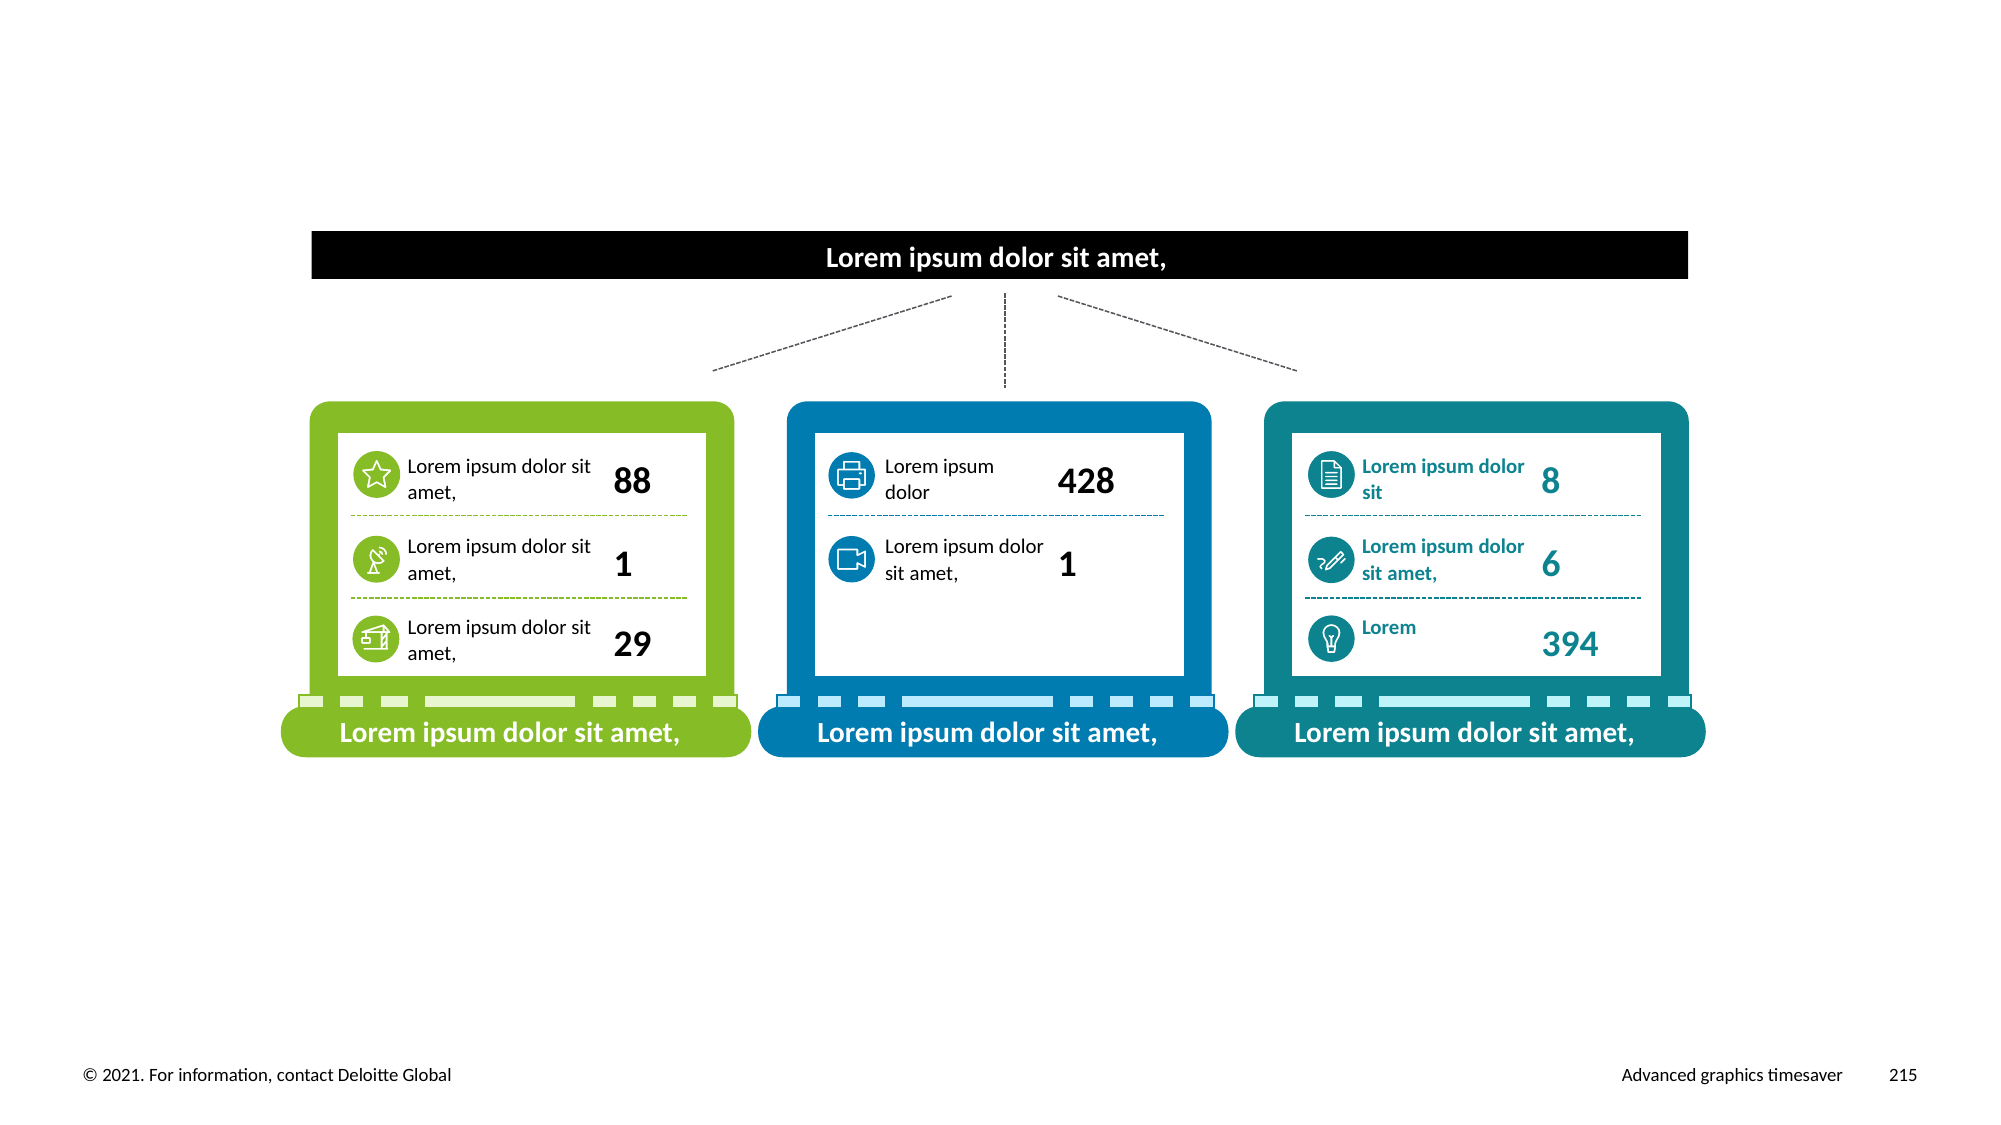

Lorem ipsum dolor sit amet,

Lorem ipsum dolor sit amet,
Lorem ipsum dolor
Lorem ipsum dolor sit

88
428
8
Lorem ipsum dolor sit amet,
Lorem ipsum dolor sit amet,
Lorem ipsum dolor sit amet,

1
1
6

Lorem ipsum dolor sit amet,
Lorem

29
394

Lorem ipsum dolor sit amet,
Lorem ipsum dolor sit amet,
Lorem ipsum dolor sit amet,